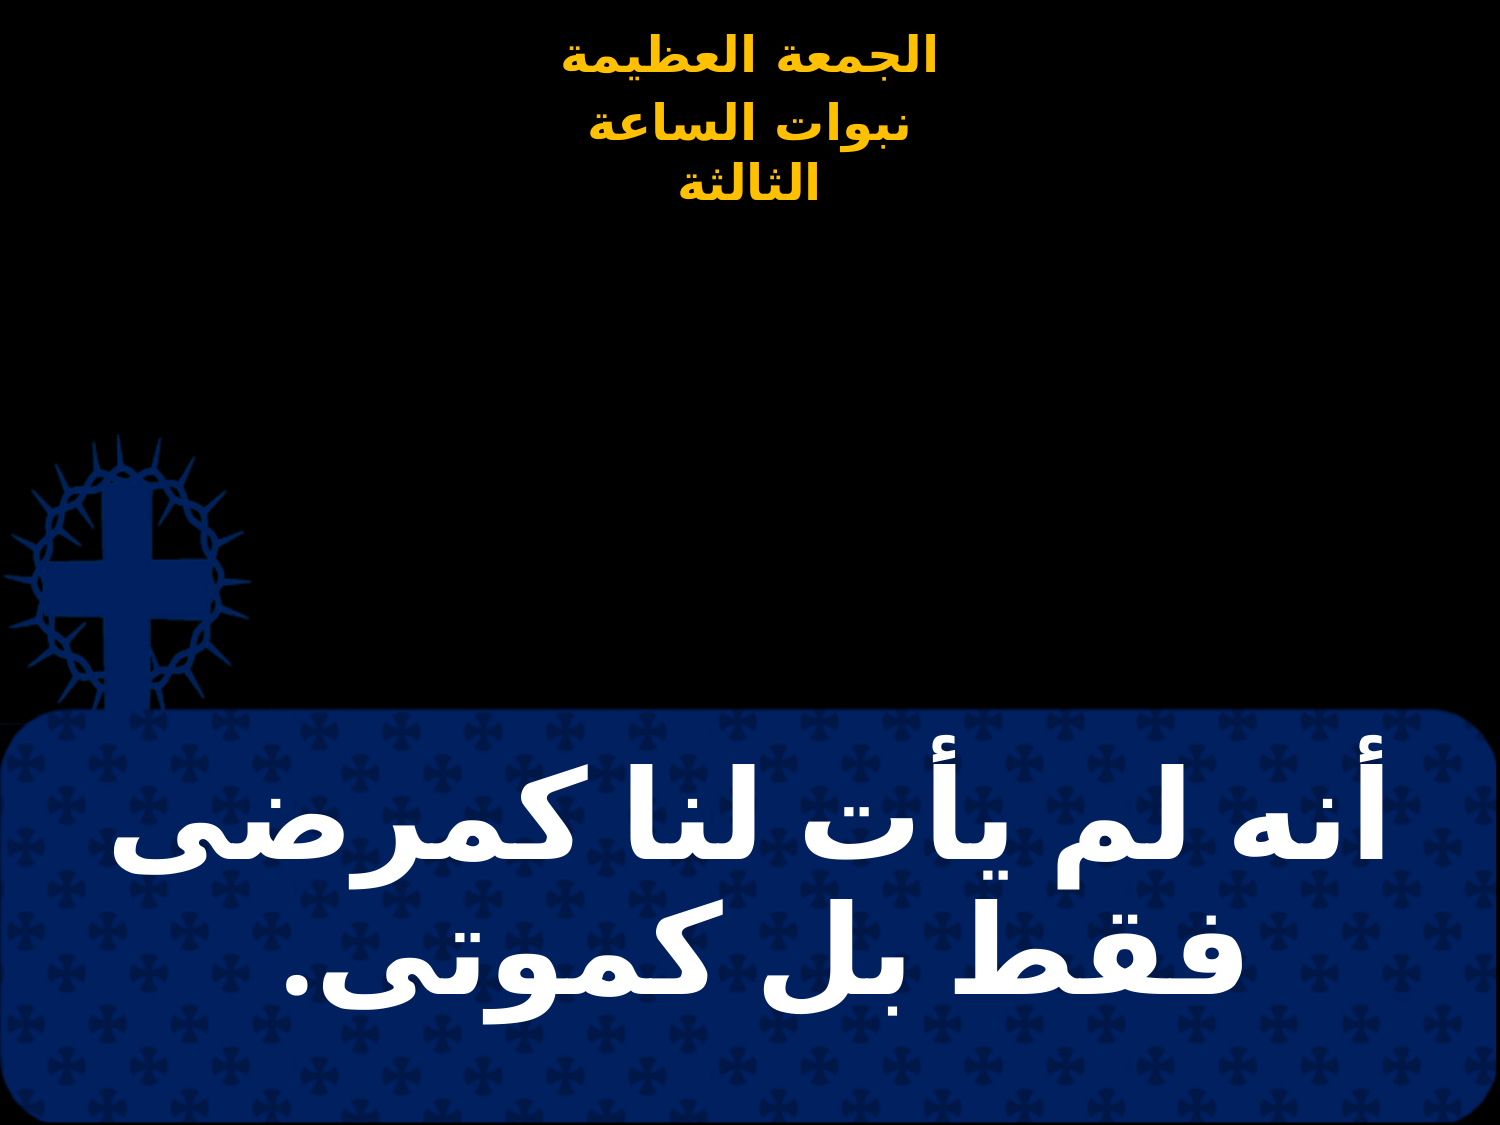

# أنه لم يأت لنا كمرضى فقط بل كموتى.